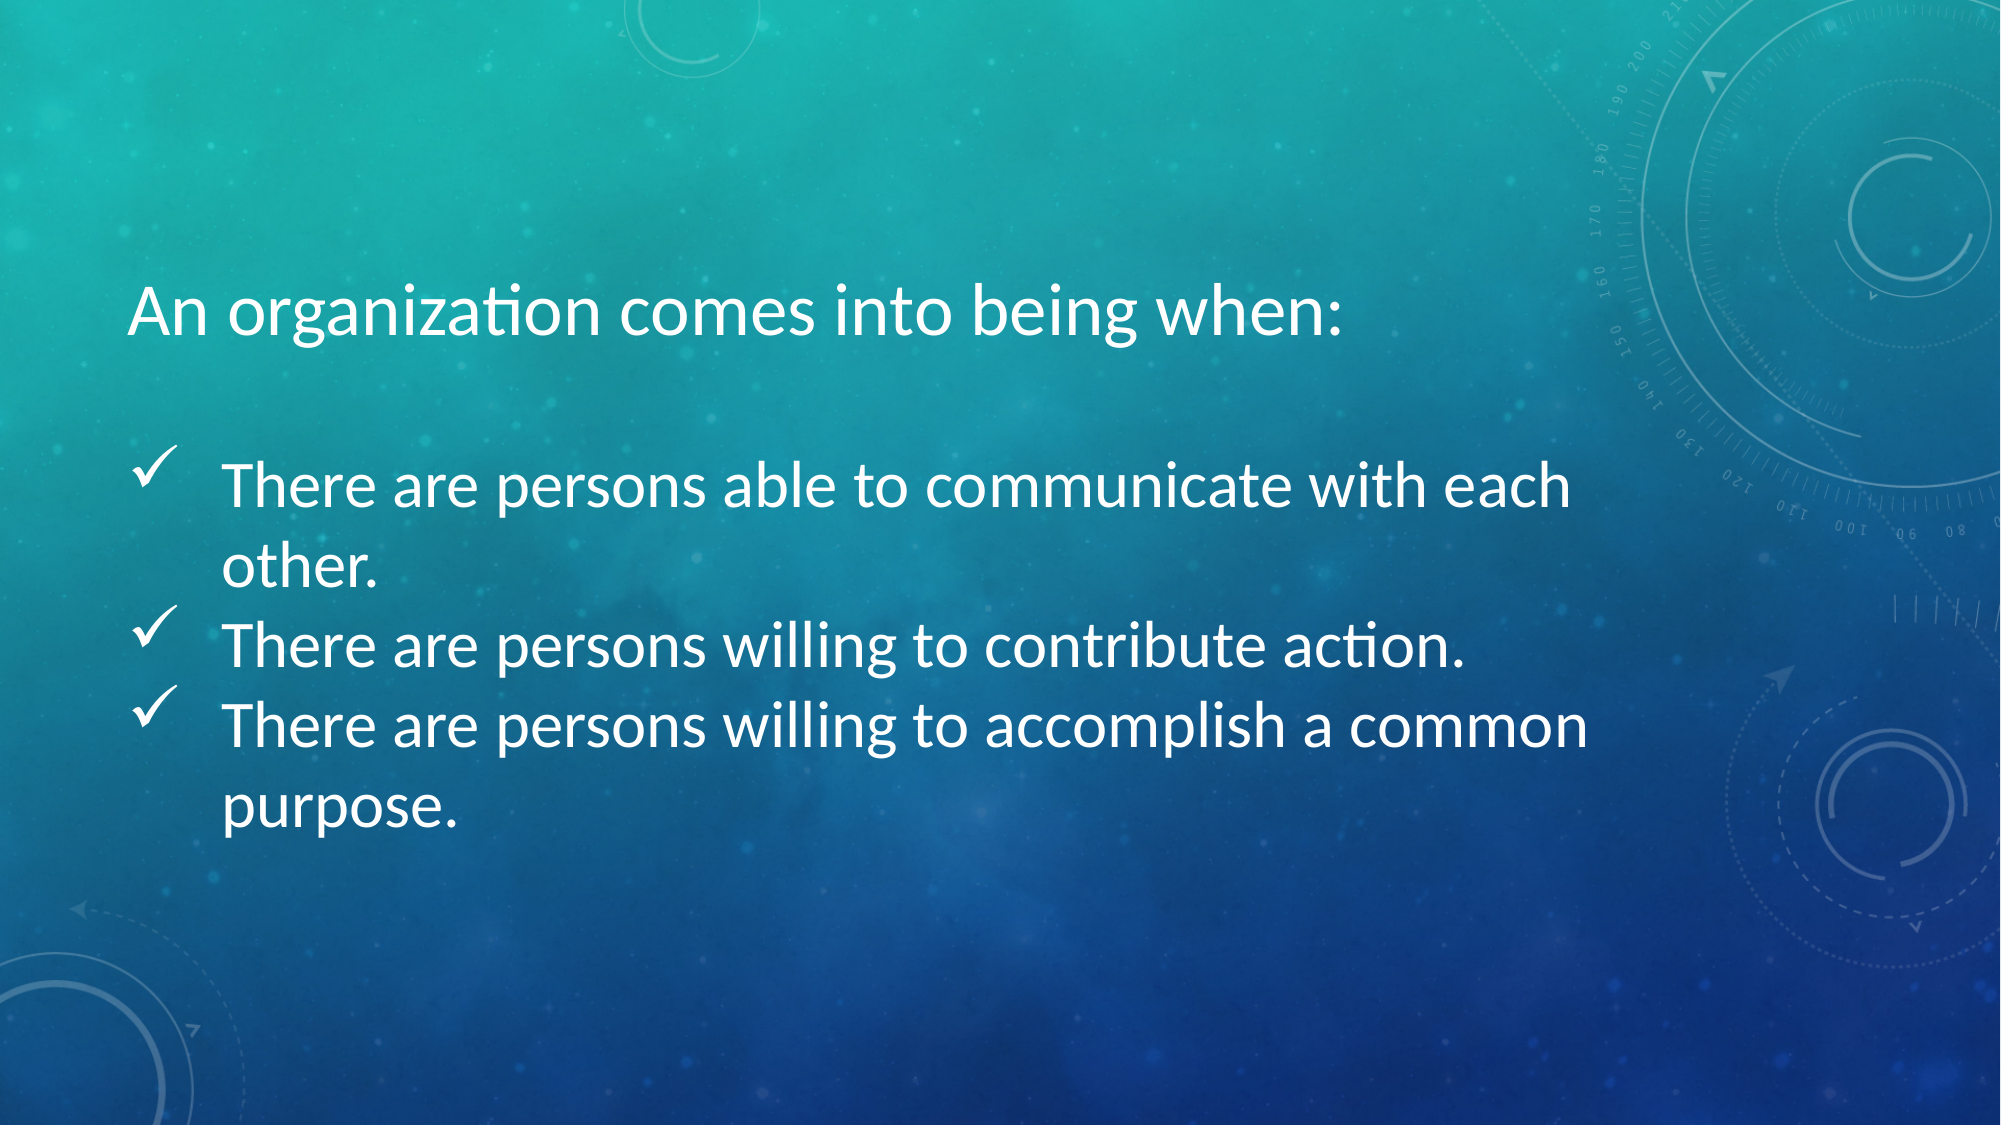

An organization comes into being when:

There are persons able to communicate with each other.
There are persons willing to contribute action.
There are persons willing to accomplish a common purpose.